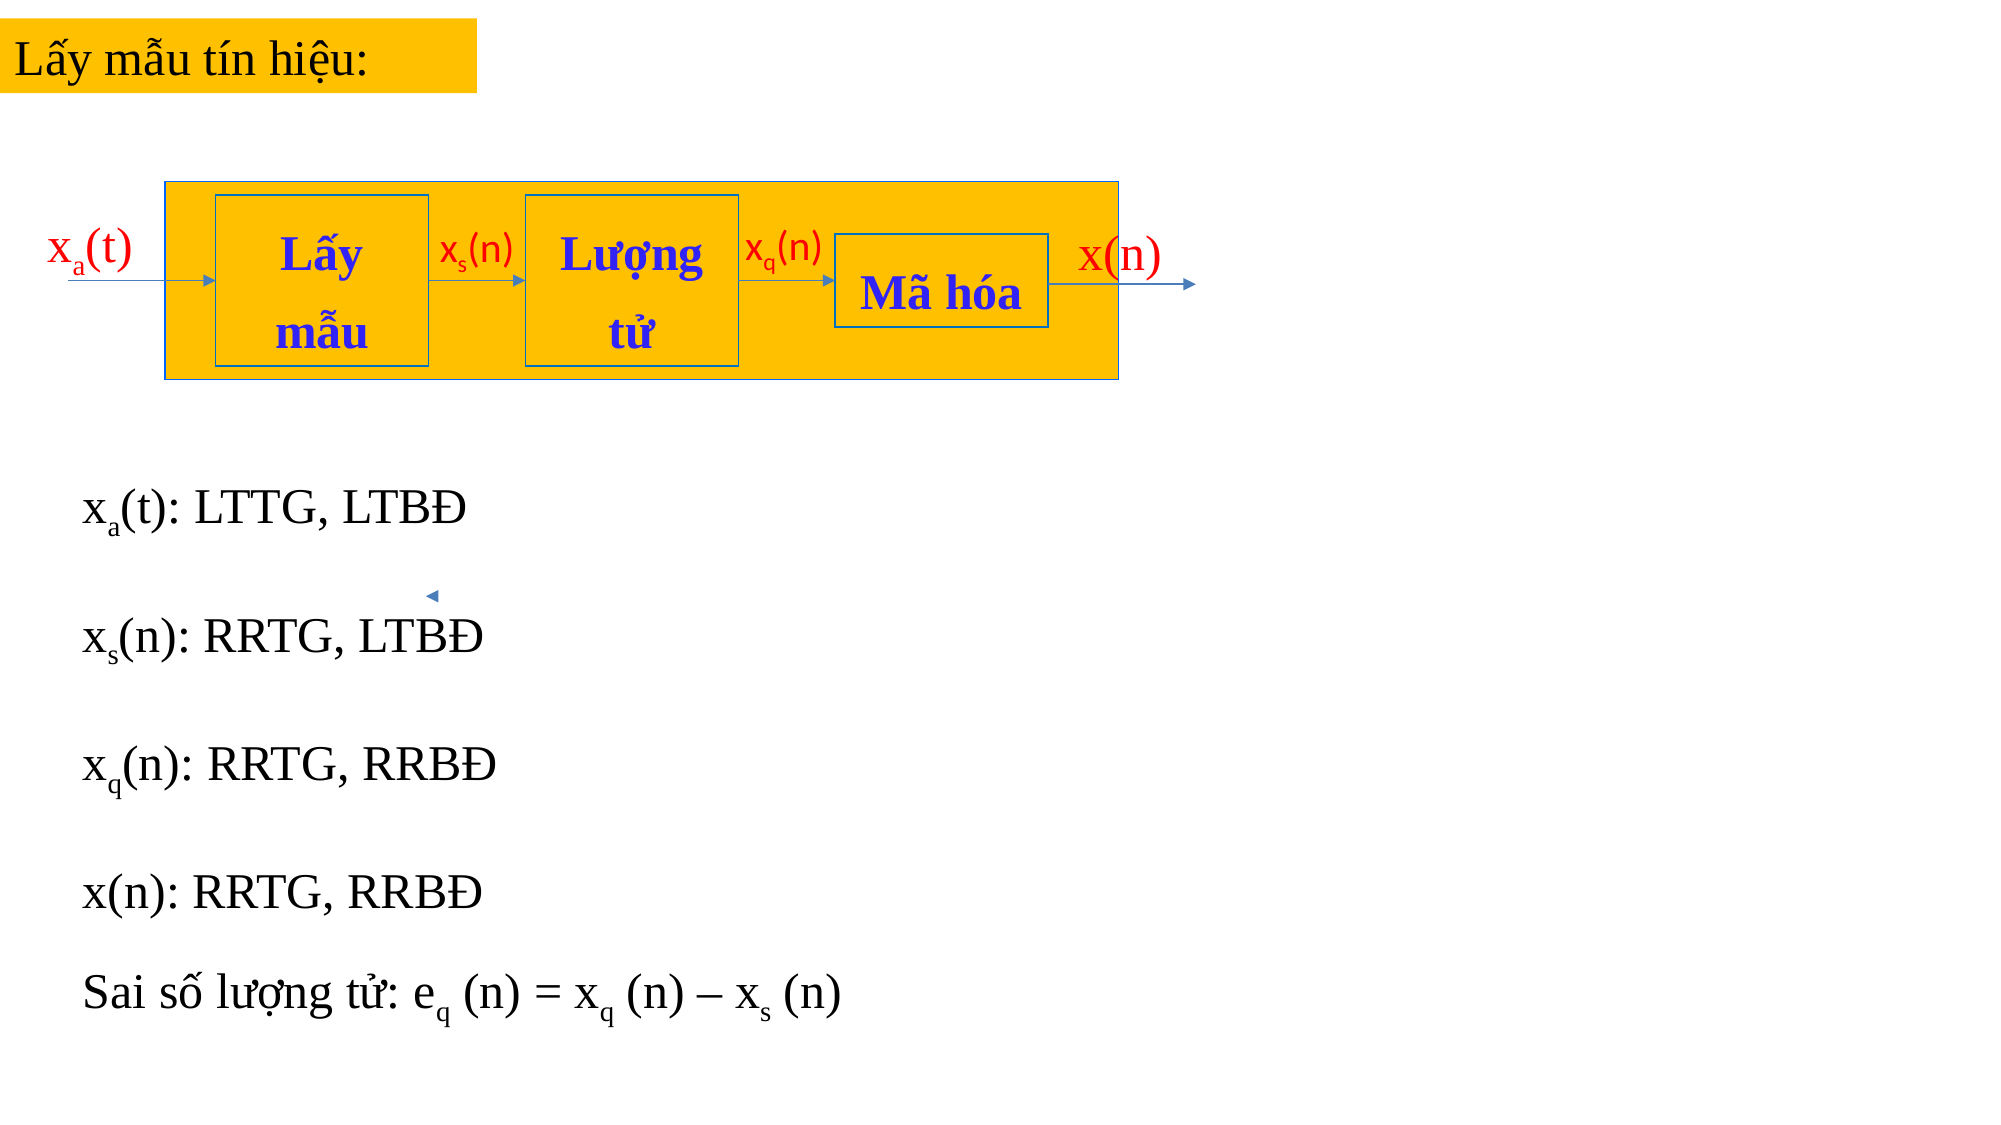

Lấy mẫu tín hiệu:

Lấy mẫu
Lượng tử
xa(t)
xq(n)
xs(n)
x(n)
Mã hóa
xa(t): LTTG, LTBĐ

xs(n): RRTG, LTBĐ

xq(n): RRTG, RRBĐ

x(n): RRTG, RRBĐ

Sai số lượng tử: eq (n) = xq (n) – xs (n)